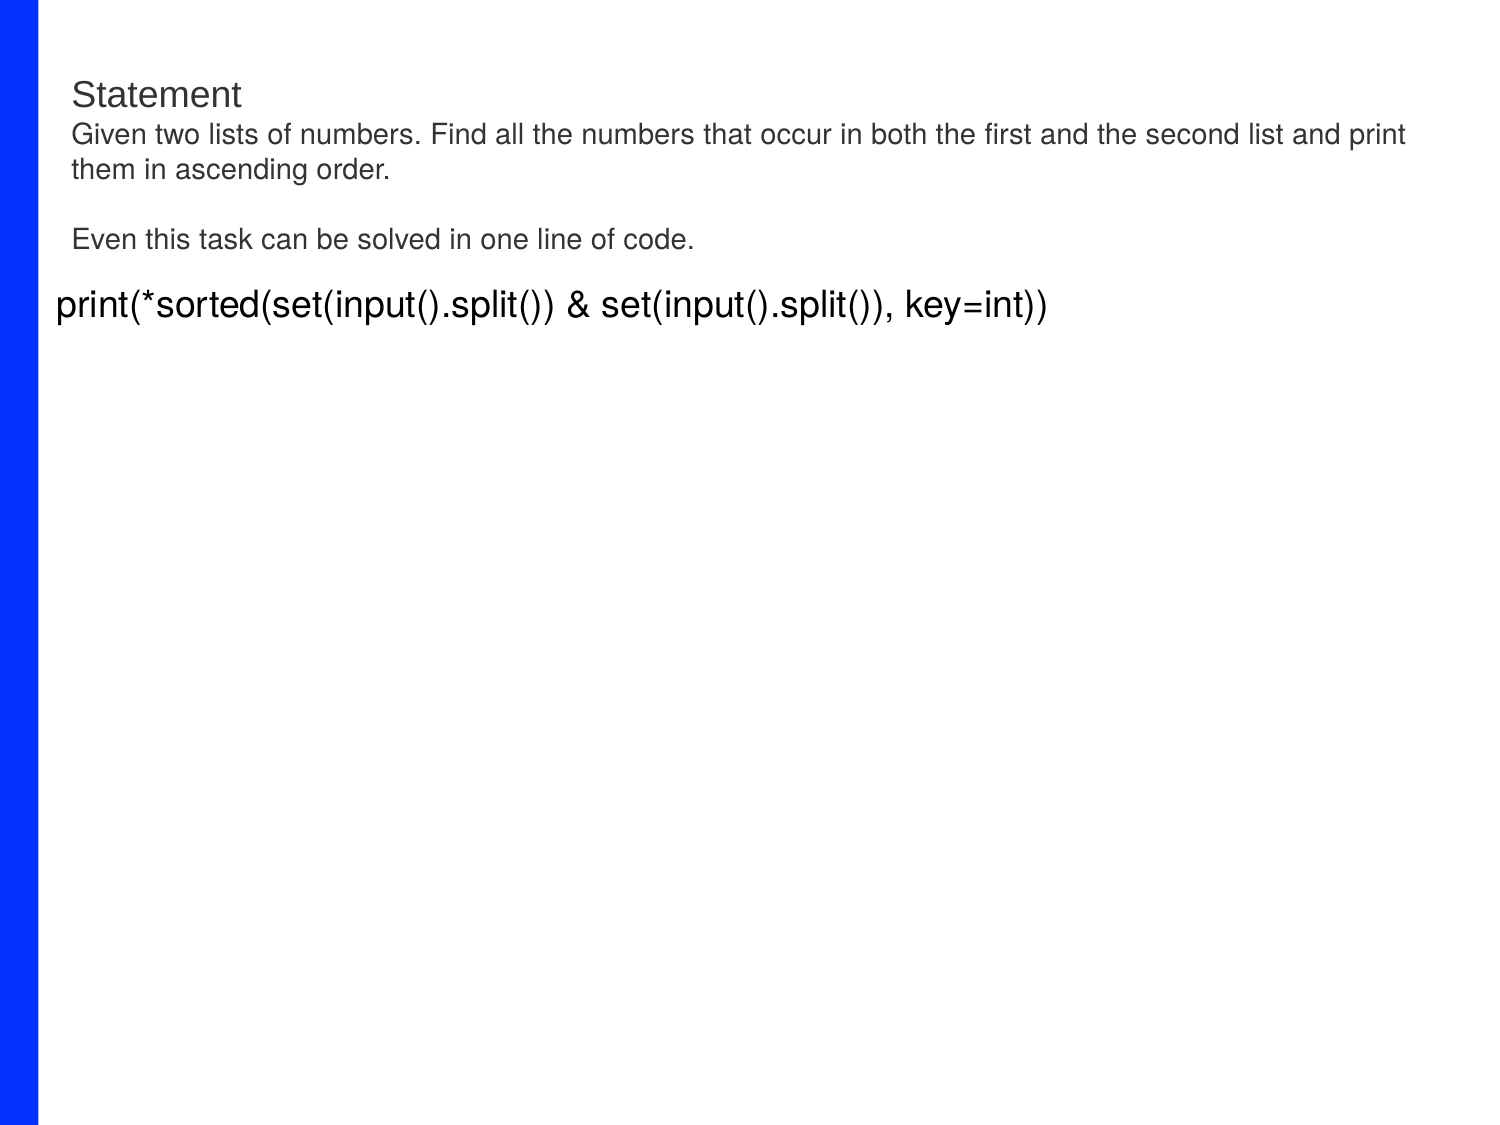

Statement
Given two lists of numbers. Find all the numbers that occur in both the first and the second list and print them in ascending order.

Even this task can be solved in one line of code.
print(*sorted(set(input().split()) & set(input().split()), key=int))